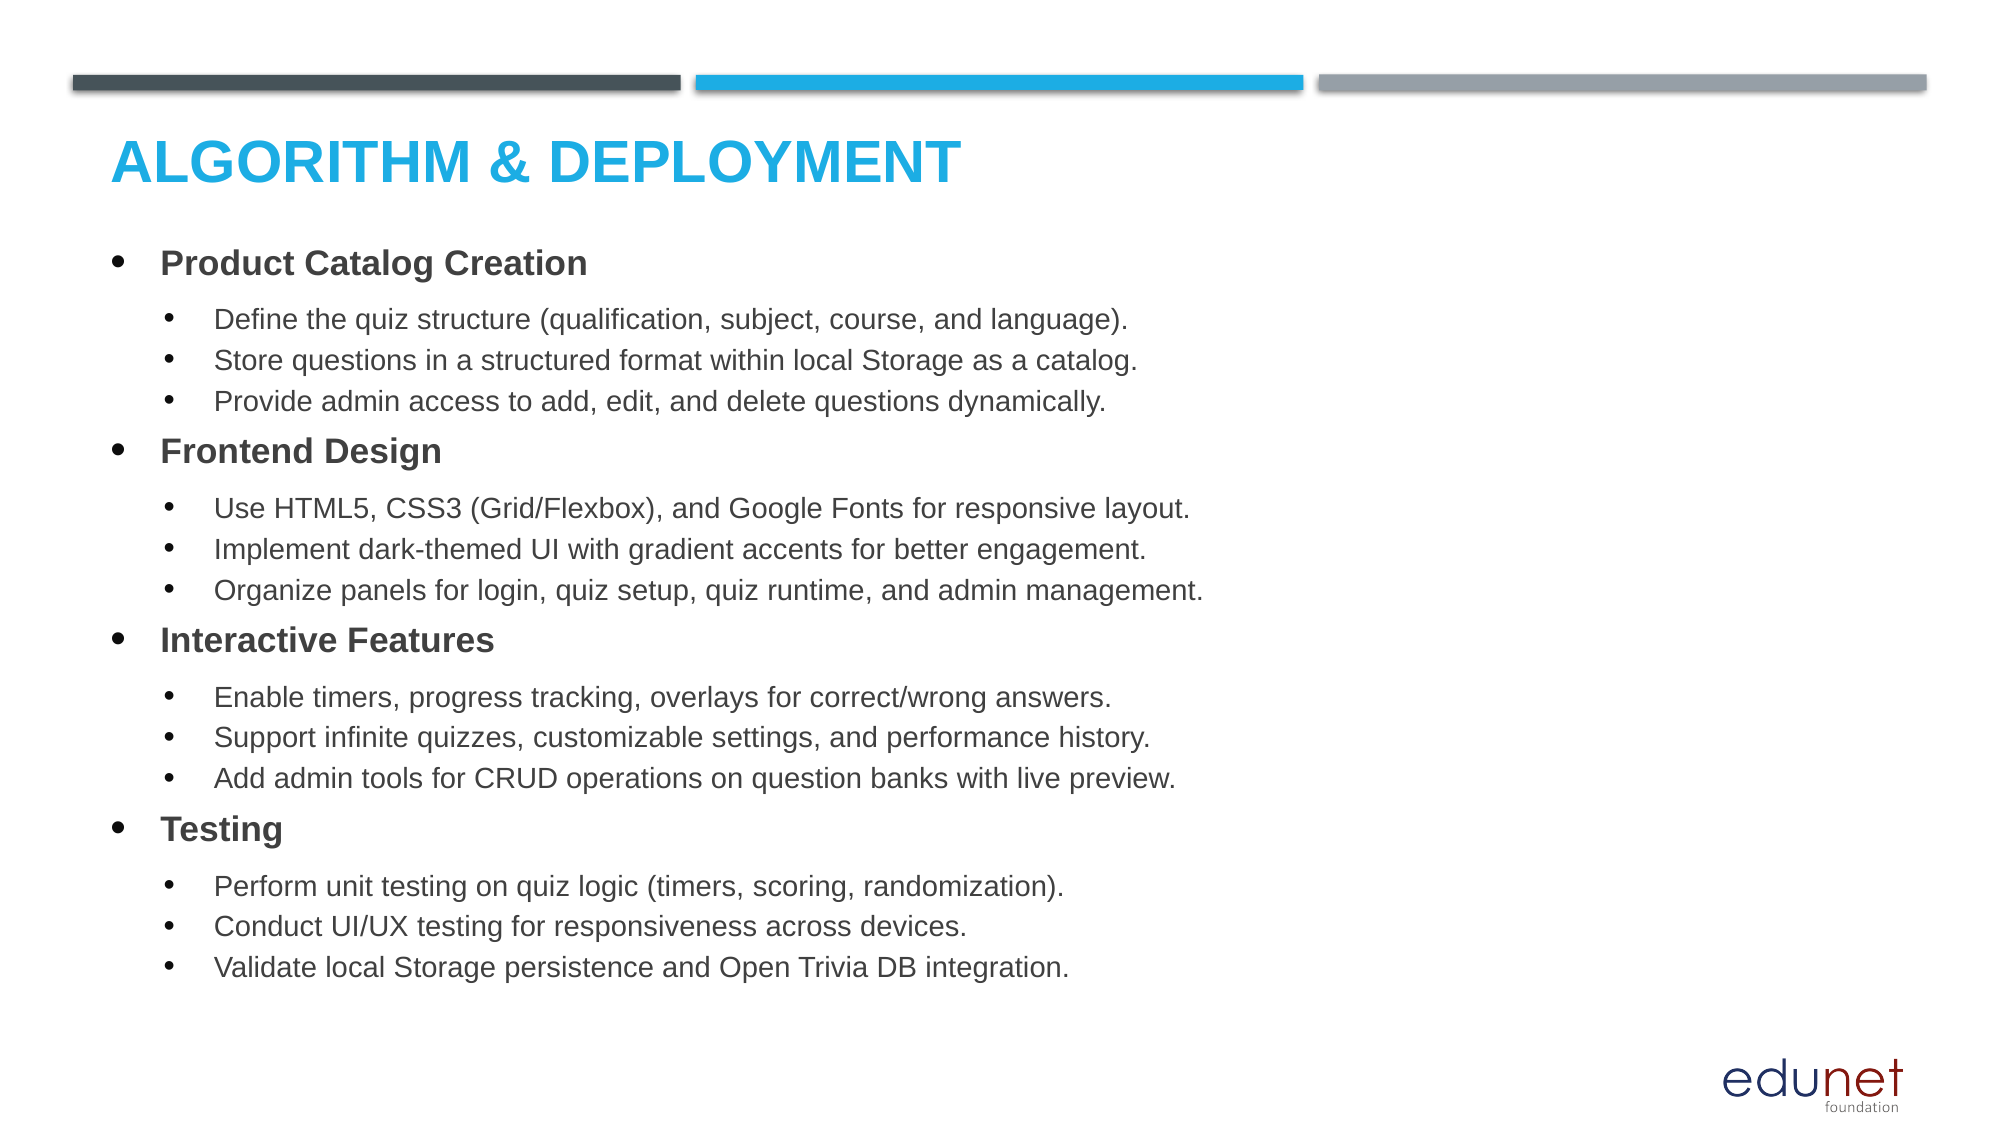

# Algorithm & Deployment
Product Catalog Creation
Define the quiz structure (qualification, subject, course, and language).
Store questions in a structured format within local Storage as a catalog.
Provide admin access to add, edit, and delete questions dynamically.
Frontend Design
Use HTML5, CSS3 (Grid/Flexbox), and Google Fonts for responsive layout.
Implement dark-themed UI with gradient accents for better engagement.
Organize panels for login, quiz setup, quiz runtime, and admin management.
Interactive Features
Enable timers, progress tracking, overlays for correct/wrong answers.
Support infinite quizzes, customizable settings, and performance history.
Add admin tools for CRUD operations on question banks with live preview.
Testing
Perform unit testing on quiz logic (timers, scoring, randomization).
Conduct UI/UX testing for responsiveness across devices.
Validate local Storage persistence and Open Trivia DB integration.